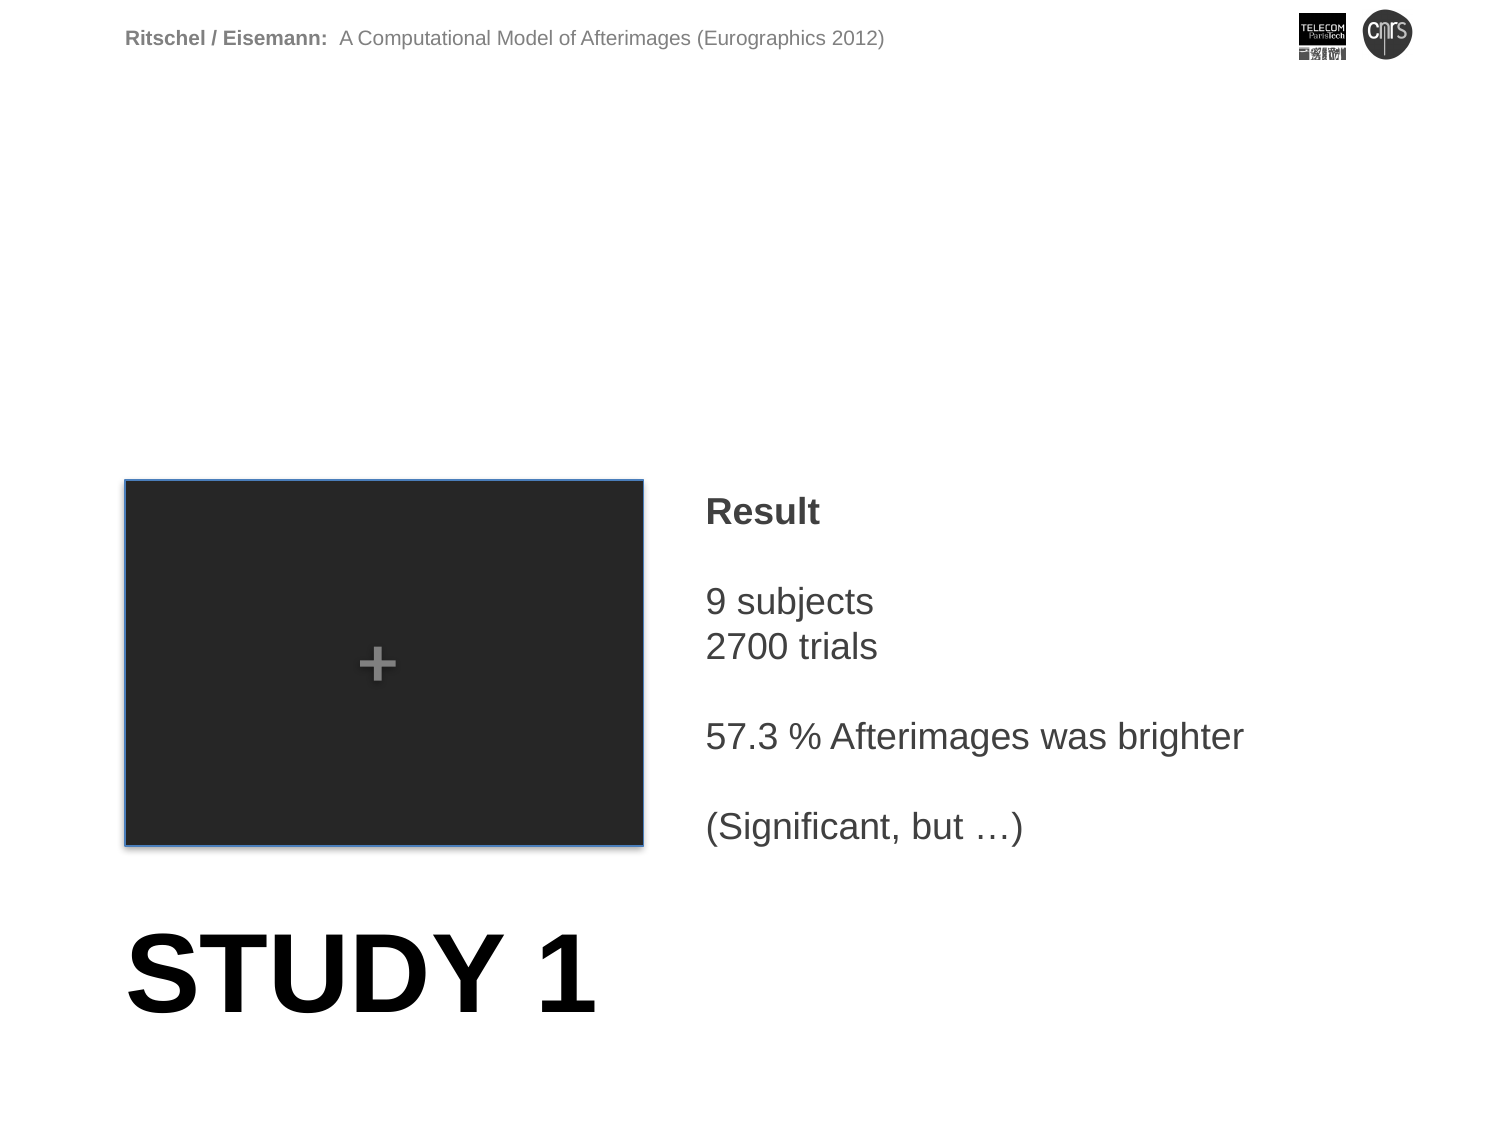

Result
9 subjects
2700 trials
57.3 % Afterimages was brighter
(Significant, but …)

# Study 1